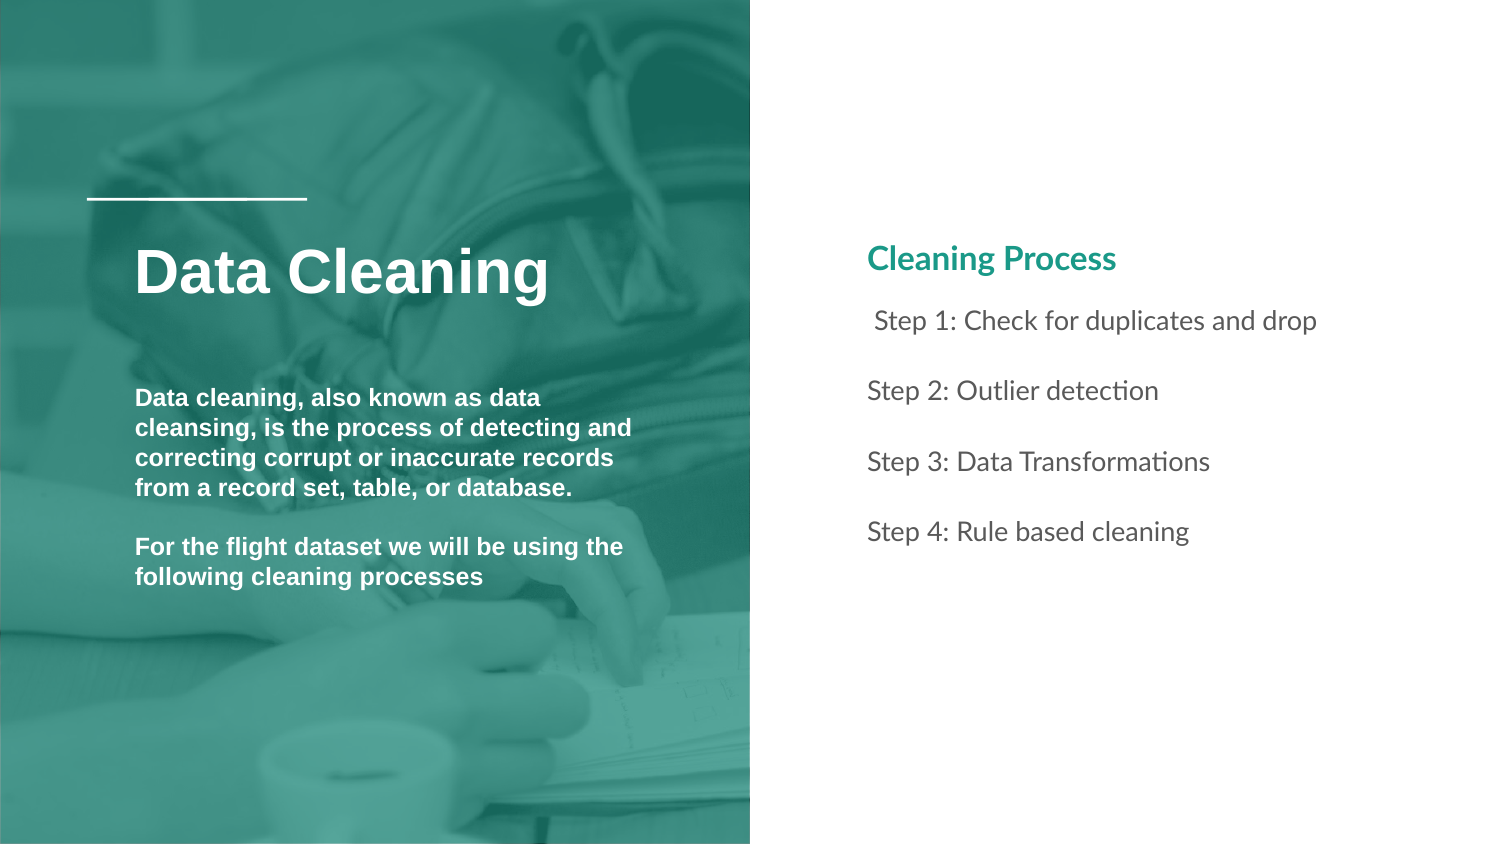

# Data Cleaning Data cleaning, also known as data cleansing, is the process of detecting and correcting corrupt or inaccurate records from a record set, table, or database.

For the flight dataset we will be using the following cleaning processes
Cleaning Process
 Step 1: Check for duplicates and drop
Step 2: Outlier detection
Step 3: Data Transformations
Step 4: Rule based cleaning